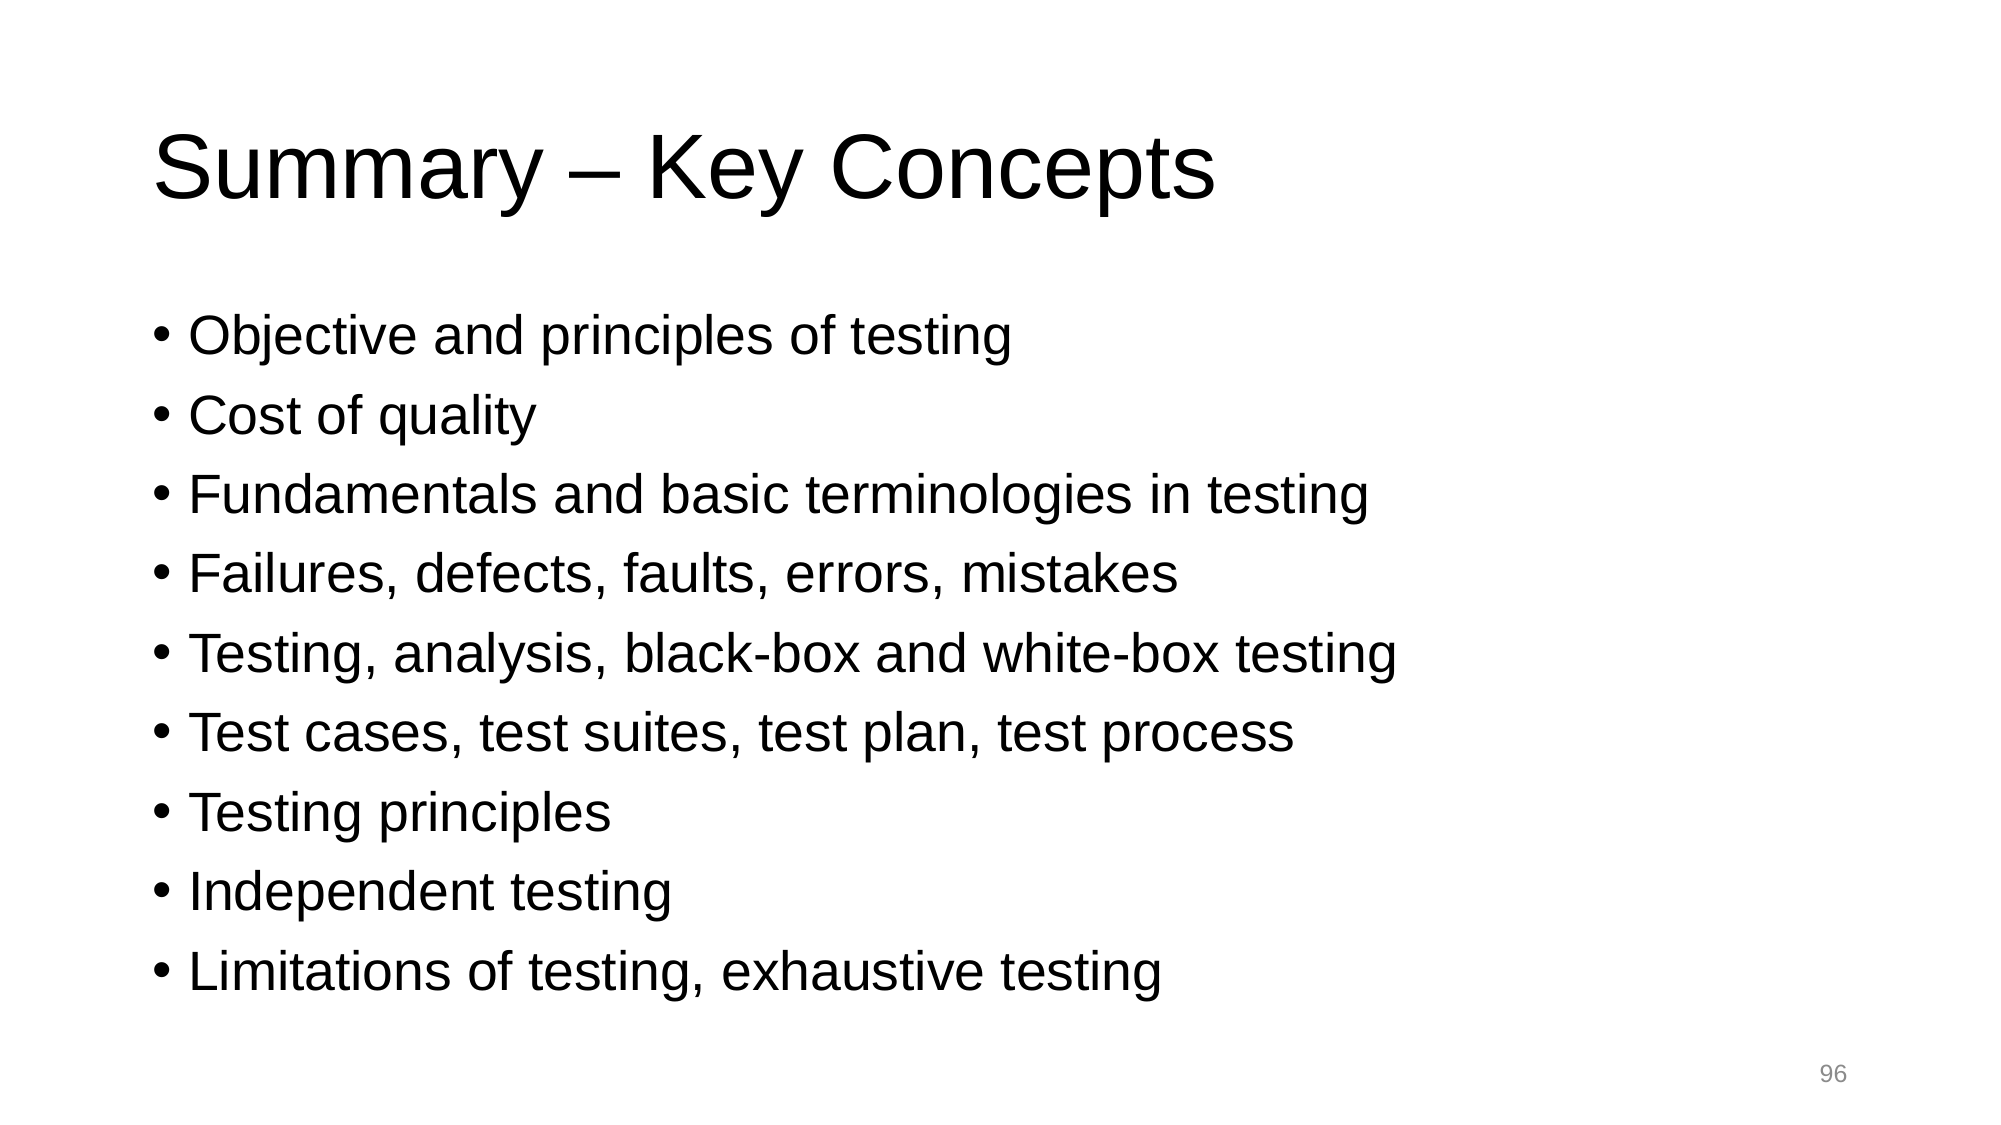

# Summary – Key Concepts
Objective and principles of testing
Cost of quality
Fundamentals and basic terminologies in testing
Failures, defects, faults, errors, mistakes
Testing, analysis, black-box and white-box testing
Test cases, test suites, test plan, test process
Testing principles
Independent testing
Limitations of testing, exhaustive testing
96